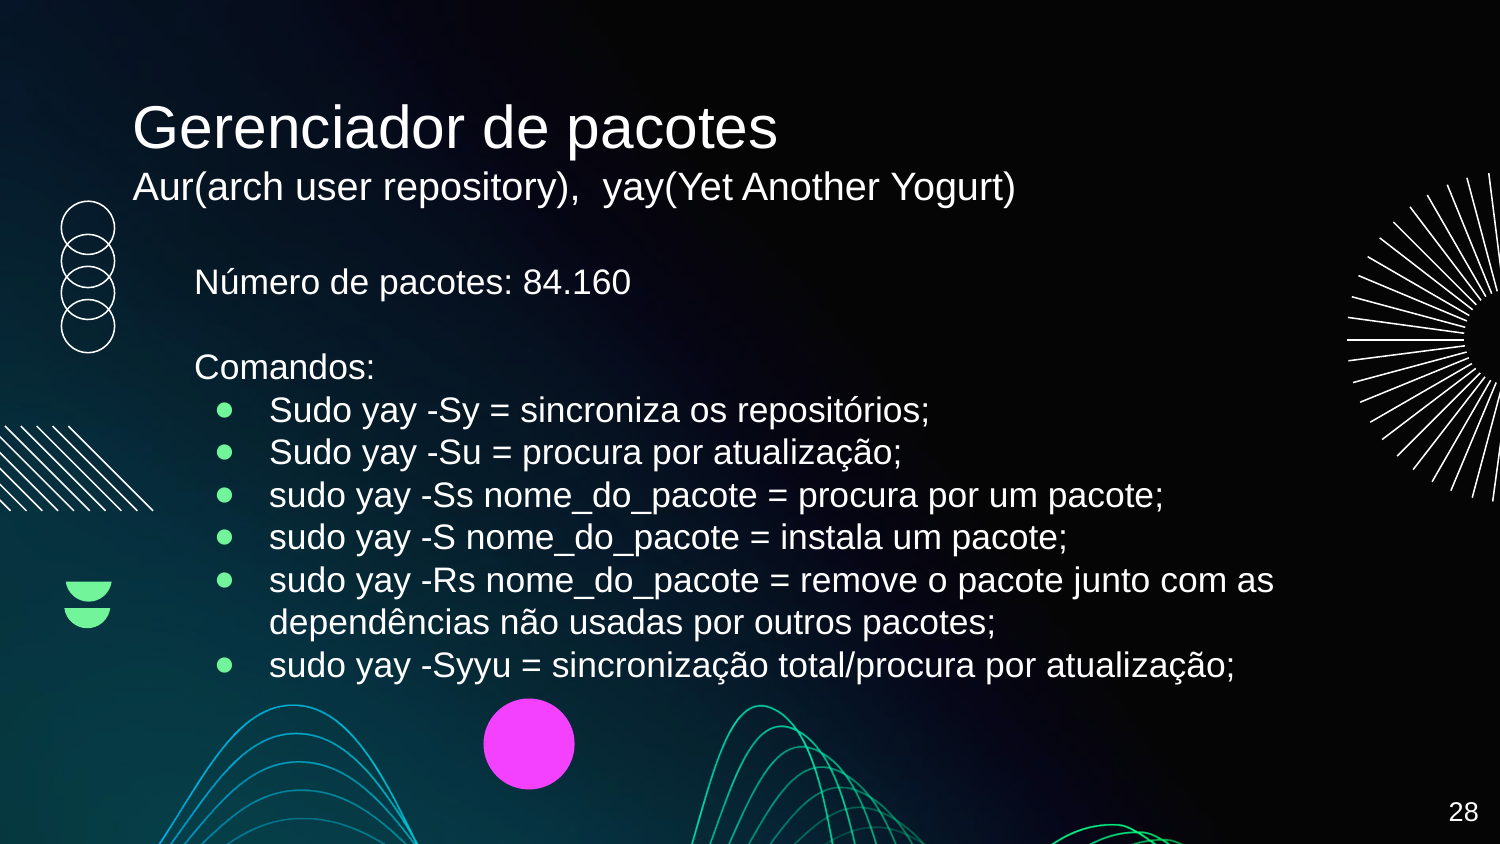

# Gerenciador de pacotes
Aur(arch user repository),  yay(Yet Another Yogurt)
Número de pacotes: 84.160

Comandos:
Sudo yay -Sy = sincroniza os repositórios;
Sudo yay -Su = procura por atualização;
sudo yay -Ss nome_do_pacote = procura por um pacote;
sudo yay -S nome_do_pacote = instala um pacote;
sudo yay -Rs nome_do_pacote = remove o pacote junto com as dependências não usadas por outros pacotes;
sudo yay -Syyu = sincronização total/procura por atualização;
28